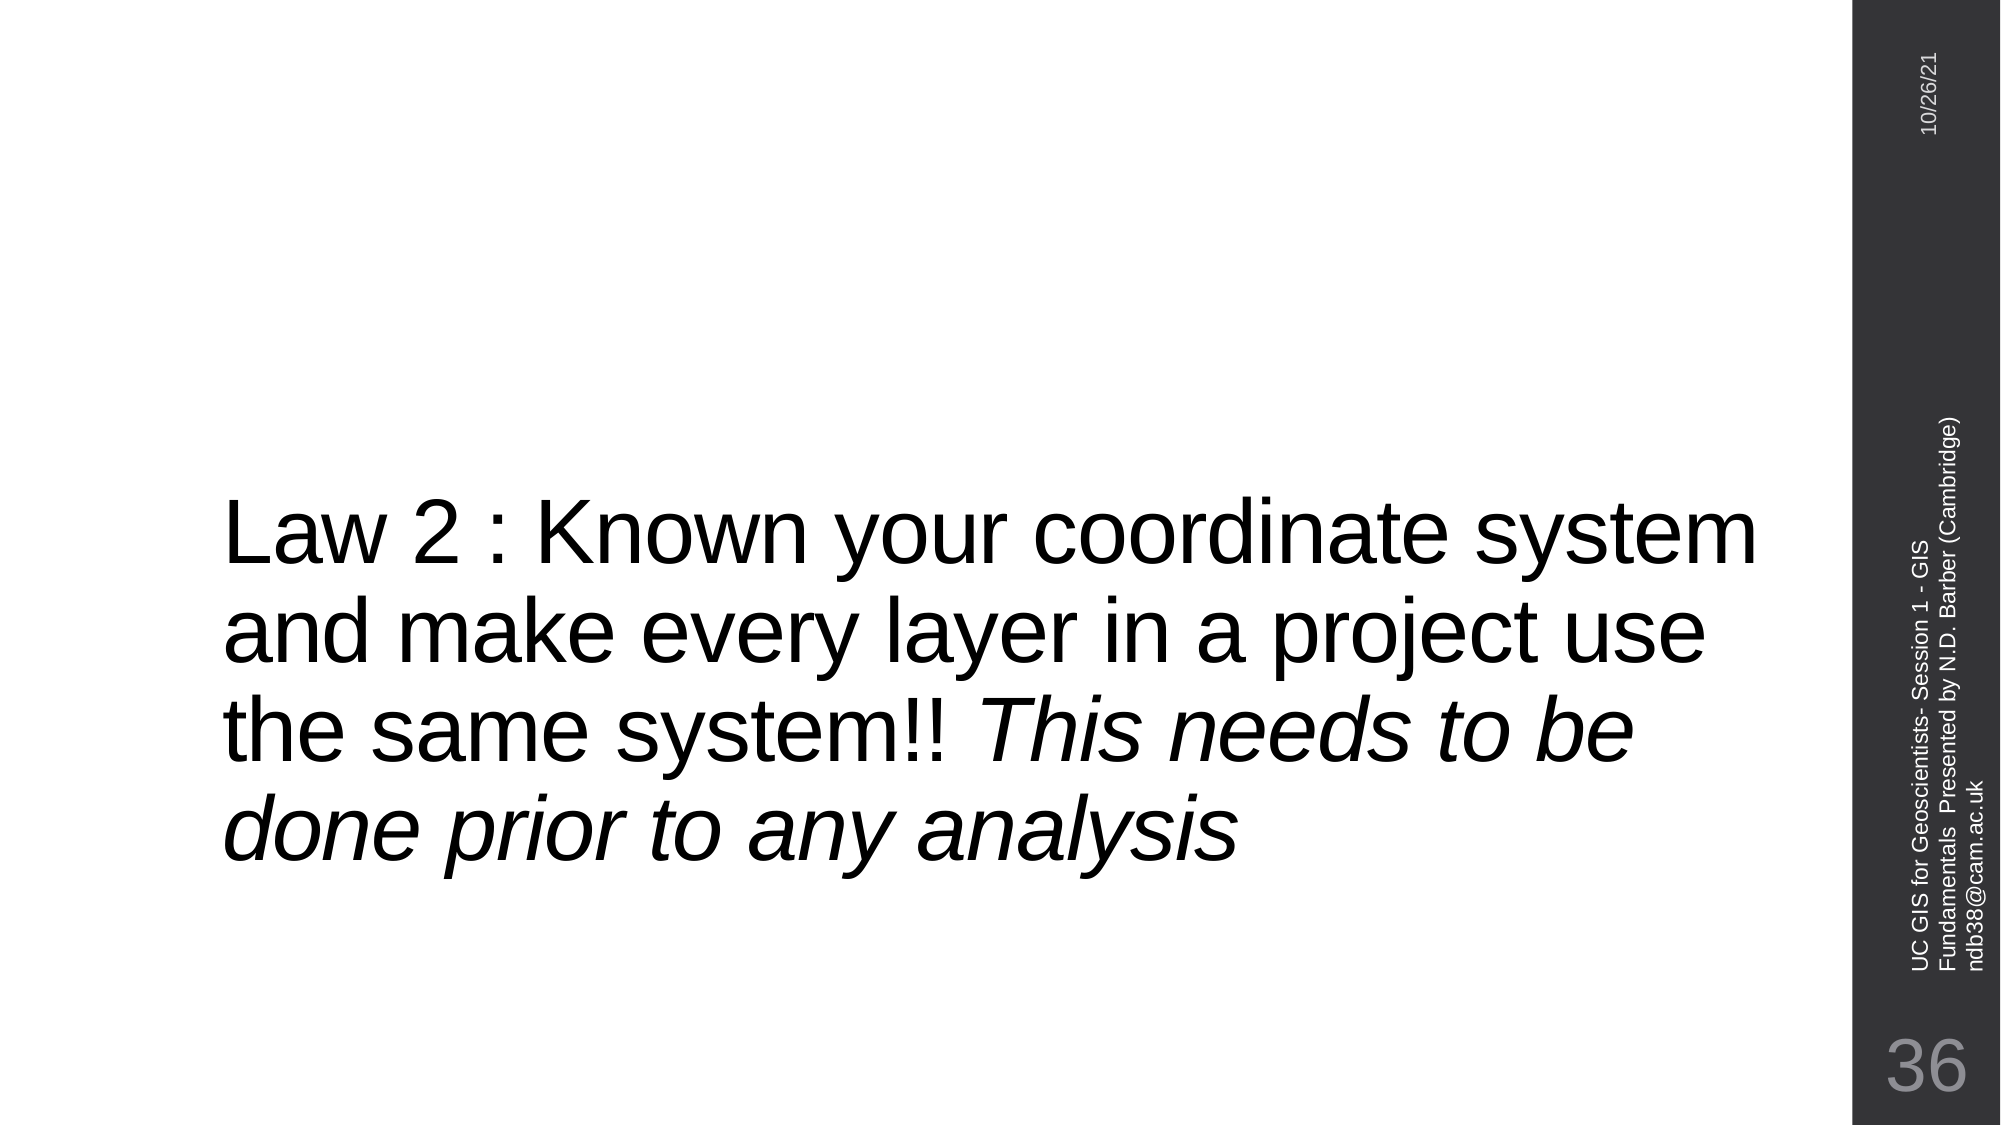

# Law 2 : Known your coordinate system and make every layer in a project use the same system!! This needs to be done prior to any analysis
10/26/21
UC GIS for Geoscientists- Session 1 - GIS Fundamentals  Presented by N.D. Barber (Cambridge) ndb38@cam.ac.uk
36